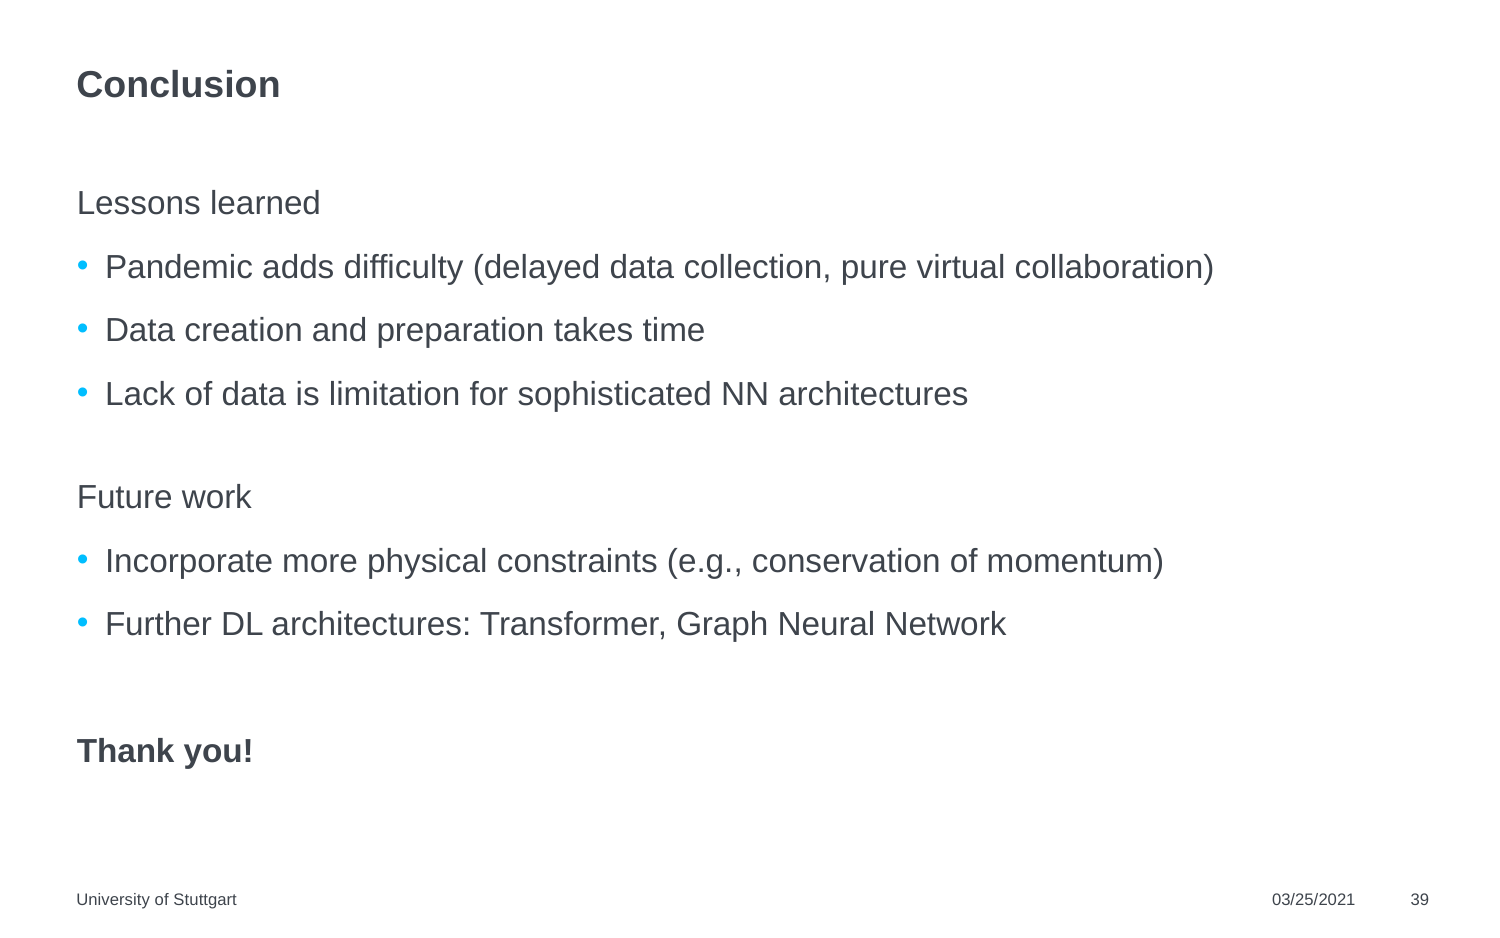

# Conclusion

Lessons learned
Pandemic adds difficulty (delayed data collection, pure virtual collaboration)
Data creation and preparation takes time
Lack of data is limitation for sophisticated NN architectures

Future work
Incorporate more physical constraints (e.g., conservation of momentum)
Further DL architectures: Transformer, Graph Neural Network

Thank you!
University of Stuttgart
03/25/2021
39